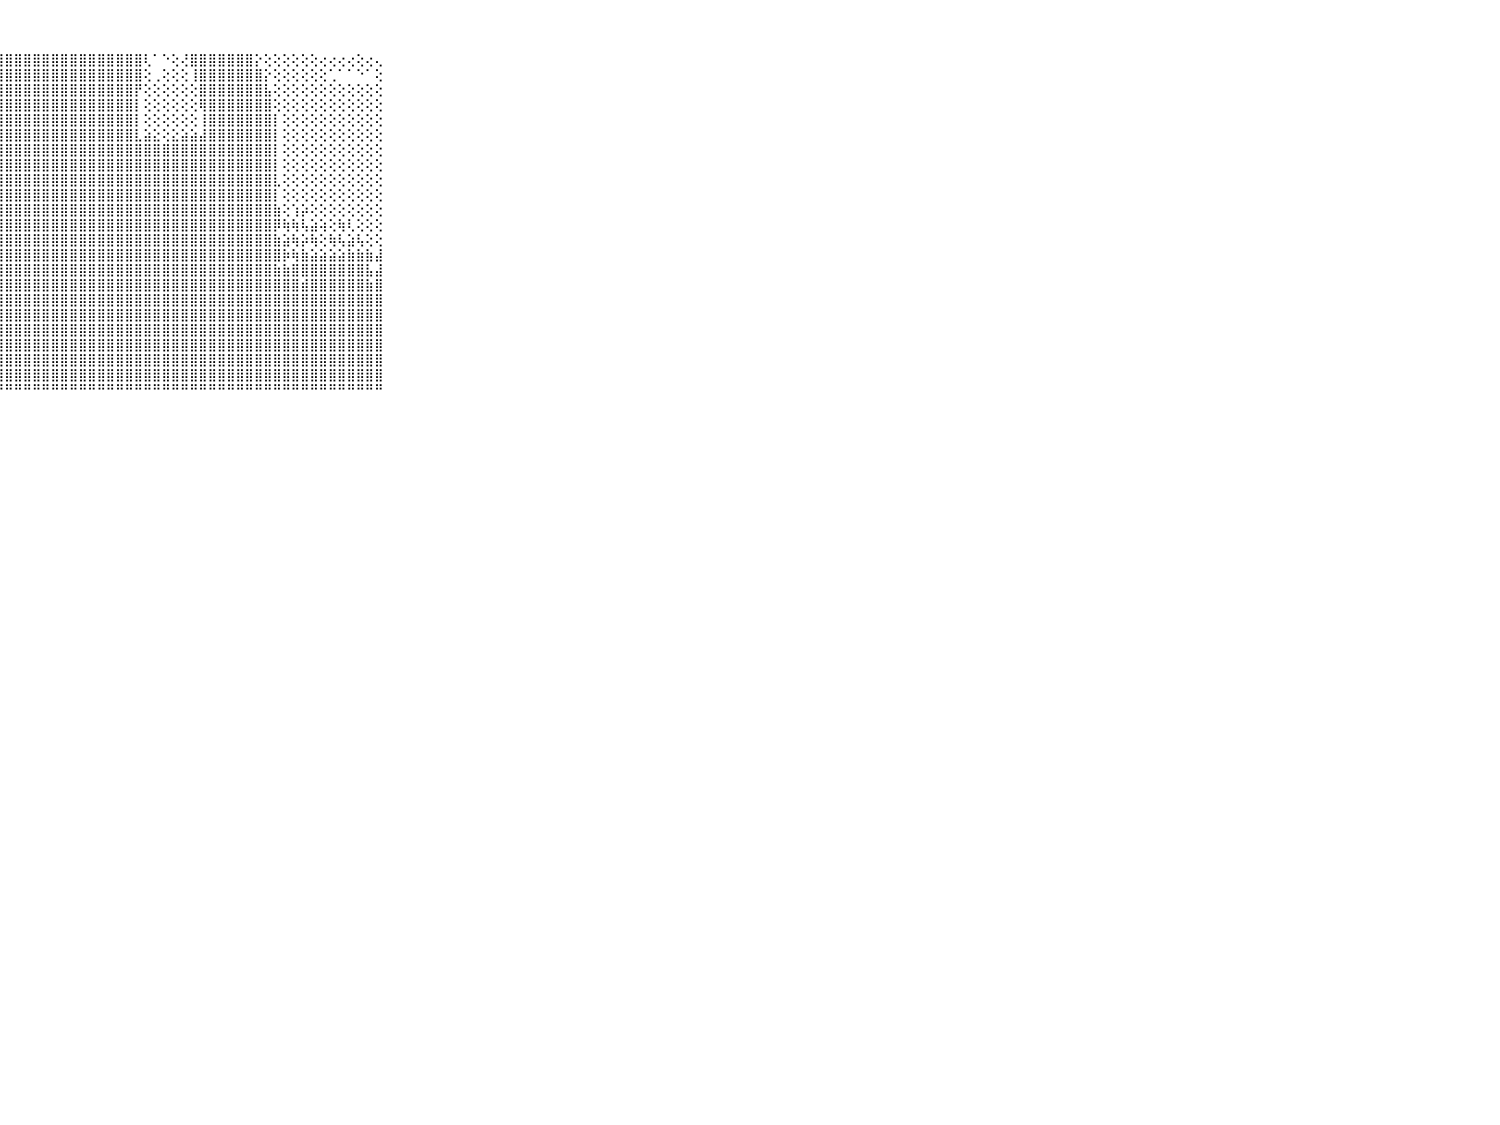

⠀⠀⠀⠀⠀⠀⠀⠀⠀⠀⠀⣿⣿⣿⣿⣿⣿⣿⣿⣿⣿⣿⣿⣿⣿⣿⣿⣿⣿⣿⣿⣿⣿⣿⣿⣿⣿⣿⣿⣿⣿⣿⣿⢇⠁⠑⢕⢜⣿⣿⣿⣿⣿⣿⣿⡕⢕⢕⢕⢕⢕⢕⢔⢔⢔⢔⢕⢔⢄⠀⠀⠀⠀⠀⠀⠀⠀⠀⠀⠀⠀
⠀⠀⠀⠀⠀⠀⠀⠀⠀⠀⠀⣽⣿⣿⣿⣿⣿⣿⣿⣿⣿⣿⣿⣿⣿⣿⣿⣿⣿⣿⣿⣿⣿⣿⣿⣿⣿⣿⣿⣿⣿⣿⣿⢕⢀⢕⢕⢕⢸⣿⣿⣿⣿⣿⣿⣿⡕⢕⢕⢕⢕⢕⢕⢁⠁⠁⠑⠁⢕⠀⠀⠀⠀⠀⠀⠀⠀⠀⠀⠀⠀
⠀⠀⠀⠀⠀⠀⠀⠀⠀⠀⠀⣿⣿⣿⣿⣿⣿⣿⣿⣿⣿⣿⣿⣿⣿⣿⣿⣿⣿⣿⣿⣿⣿⣿⣿⣿⣿⣿⣿⣿⣿⣿⡟⢕⢕⢕⢕⢕⢕⣿⣿⣿⣿⣿⣿⣿⣧⢕⢕⢕⢕⢕⢕⢕⢕⢕⢕⢕⢕⠀⠀⠀⠀⠀⠀⠀⠀⠀⠀⠀⠀
⠀⠀⠀⠀⠀⠀⠀⠀⠀⠀⠀⣿⣿⣿⣿⣿⣿⣿⣿⣿⣿⣿⣿⣿⣿⣿⣿⣿⣿⣿⣿⣿⣿⣿⣿⣿⣿⣿⣿⣿⣿⣿⡇⢕⢕⢕⢕⢕⢕⢿⣿⣿⣿⣿⣿⣿⣿⢕⢕⢕⢕⢕⢕⢕⢕⢕⢕⢕⢕⠀⠀⠀⠀⠀⠀⠀⠀⠀⠀⠀⠀
⠀⠀⠀⠀⠀⠀⠀⠀⠀⠀⠀⣿⣿⣿⣿⣿⣿⣿⣿⣿⣿⣿⣿⣿⣿⣿⣿⣿⣿⣿⣿⣿⣿⣿⣿⣿⣿⣿⣿⣿⣿⣿⡇⢕⢕⢕⢕⢕⢕⢸⣿⣿⣿⣿⣿⣿⣿⡇⢕⢕⢕⢕⢕⢕⢕⢕⢕⢕⢕⠀⠀⠀⠀⠀⠀⠀⠀⠀⠀⠀⠀
⠀⠀⠀⠀⠀⠀⠀⠀⠀⠀⠀⣿⣿⣿⣿⣿⣿⣿⣿⣿⣿⣿⣿⣿⣿⣿⣿⣿⣿⣿⣿⣿⣿⣿⣿⣿⣿⣿⣿⣿⣿⣿⣇⣵⣕⢕⣕⣵⣵⣼⣿⣿⣿⣿⣿⣿⣿⡇⢕⢕⢕⢕⢕⢕⢕⢕⢕⢕⢕⠀⠀⠀⠀⠀⠀⠀⠀⠀⠀⠀⠀
⠀⠀⠀⠀⠀⠀⠀⠀⠀⠀⠀⢿⠏⠘⢁⢅⠅⢜⢝⣟⢿⢿⣿⣿⣿⣿⣿⣿⣿⣿⣿⣿⣿⣿⣿⣿⣿⣿⣿⣿⣿⣿⣿⣿⣿⣿⣿⣿⣿⣿⣿⣿⣿⣿⣿⣿⣿⡇⢕⢕⢕⢕⢕⢕⢕⢕⢕⢕⢕⠀⠀⠀⠀⠀⠀⠀⠀⠀⠀⠀⠀
⠀⠀⠀⠀⠀⠀⠀⠀⠀⠀⠀⠀⠀⠕⢇⣕⢵⢞⢗⢝⢟⢿⣿⣿⣿⣿⣿⣿⣿⣿⣿⣿⣿⣿⣿⣿⣿⣿⣿⣿⣿⣿⣿⣿⣿⣿⣿⣿⣿⣿⣿⣿⣿⣿⣿⣿⣿⡇⢕⢕⢕⢕⢕⢕⢕⢕⢕⢕⢕⠀⠀⠀⠀⠀⠀⠀⠀⠀⠀⠀⠀
⠀⠀⠀⠀⠀⠀⠀⠀⠀⠀⠀⢄⡑⠜⠎⢉⠁⢀⢄⢕⣵⣜⣿⣿⣿⣿⣿⣿⣿⣿⣿⣿⣿⣿⣿⣿⣿⣿⣿⣿⣿⣿⣿⣿⣿⣿⣿⣿⣿⣿⣿⣿⣿⣿⣿⣿⣿⣇⢕⢕⢕⢕⢕⢕⢕⢕⢕⢕⢕⠀⠀⠀⠀⠀⠀⠀⠀⠀⠀⠀⠀
⠀⠀⠀⠀⠀⠀⠀⠀⠀⠀⠀⢜⢎⢕⣕⣕⣔⢔⡕⣾⣿⣿⣿⣿⣿⣿⣿⣿⣿⣿⣿⣿⣿⣿⣿⣿⣿⣿⣿⣿⣿⣿⣿⣿⣿⣿⣿⣿⣿⣿⣿⣿⣿⣿⣿⣿⣿⡇⢕⢕⢕⢕⢕⢕⢕⢕⢕⢕⢕⠀⠀⠀⠀⠀⠀⠀⠀⠀⠀⠀⠀
⠀⠀⠀⠀⠀⠀⠀⠀⠀⠀⠀⣵⣷⣿⣿⣿⣿⣿⣿⣿⣿⣿⣿⣿⣿⣿⣿⣿⣿⣿⣿⣿⣿⣿⣿⣿⣿⣿⣿⣿⣿⣿⣿⣿⣿⣿⣿⣿⣿⣿⣿⣿⣿⣿⣿⣿⣿⣷⢕⢱⡵⢕⢕⢕⢕⢕⢕⢕⢕⠀⠀⠀⠀⠀⠀⠀⠀⠀⠀⠀⠀
⠀⠀⠀⠀⠀⠀⠀⠀⠀⠀⠀⣿⣿⣿⣿⣿⣿⣿⣿⣿⣿⣿⣿⣿⣿⣿⣿⣿⣿⣿⣿⣿⣿⣿⣿⣿⣿⣿⣿⣿⣿⣿⣿⣿⣿⣿⣿⣿⣿⣿⣿⣿⣿⣿⣿⣿⣿⡿⢷⢷⢧⣵⢵⢕⢷⢇⢕⢕⢕⠀⠀⠀⠀⠀⠀⠀⠀⠀⠀⠀⠀
⠀⠀⠀⠀⠀⠀⠀⠀⠀⠀⠀⣿⣿⣿⣿⣿⣿⣿⣿⣿⣿⣿⣿⣿⣿⣿⣿⣿⣿⣿⣿⣿⣿⣿⣿⣿⣿⣿⣿⣿⣿⣿⣿⣿⣿⣿⣿⣿⣿⣿⣿⣿⣿⣿⣿⣿⣿⣷⣵⢷⡵⢷⢕⢷⢧⣵⢧⢕⢕⠀⠀⠀⠀⠀⠀⠀⠀⠀⠀⠀⠀
⠀⠀⠀⠀⠀⠀⠀⠀⠀⠀⠀⣿⣿⣿⣿⣿⣿⣿⣿⣿⣿⣿⣿⣿⣿⣿⣿⣿⣿⣿⣿⣿⣿⣿⣿⣿⣿⣿⣿⣿⣿⣿⣿⣿⣿⣿⣿⣿⣿⣿⣿⣿⣿⣿⣿⣿⣿⣿⡷⢷⣷⣵⣵⣵⣵⣷⣷⣷⣼⠀⠀⠀⠀⠀⠀⠀⠀⠀⠀⠀⠀
⠀⠀⠀⠀⠀⠀⠀⠀⠀⠀⠀⣿⣿⣿⣿⣽⣿⣿⣿⣿⣿⣿⣿⣿⣿⣿⣿⣿⣿⣿⣿⣿⣿⣿⣿⣿⣿⣿⣿⣿⣿⣿⣿⣿⣿⣿⣿⣿⣿⣿⣿⣿⣿⣿⣿⣿⣿⣷⣷⣿⣿⣿⣿⣿⣿⣿⣿⣧⣼⠀⠀⠀⠀⠀⠀⠀⠀⠀⠀⠀⠀
⠀⠀⠀⠀⠀⠀⠀⠀⠀⠀⠀⣿⣿⣿⣿⣿⣿⣿⣿⣿⣿⣿⣿⣿⣿⣿⣿⣿⣿⣿⣿⣿⣿⣿⣿⣿⣿⣿⣿⣿⣿⣿⣿⣿⣿⣿⣿⣿⣿⣿⣿⣿⣿⣿⣿⣿⣿⣿⣿⣿⣾⣿⣿⣿⣿⣿⣿⣷⣿⠀⠀⠀⠀⠀⠀⠀⠀⠀⠀⠀⠀
⠀⠀⠀⠀⠀⠀⠀⠀⠀⠀⠀⣿⣿⣿⣿⣿⣿⣿⣿⣿⣿⣻⣿⣿⣿⣿⣿⣿⣿⣿⣿⣿⣿⣿⣿⣿⣿⣿⣿⣿⣿⣿⣿⣿⣿⣿⣿⣿⣿⣿⣿⣿⣿⣿⣿⣿⣿⣿⣿⣿⣿⣿⣿⣿⣿⣿⣿⣿⣿⠀⠀⠀⠀⠀⠀⠀⠀⠀⠀⠀⠀
⠀⠀⠀⠀⠀⠀⠀⠀⠀⠀⠀⣿⣿⣿⣿⣿⣿⣿⣿⣿⣿⣿⣿⣿⣿⣿⣿⣿⣿⣿⣿⣿⣿⣿⣿⣿⣿⣿⣿⣿⣿⣿⣿⣿⣿⣿⣿⣿⣿⣿⣿⣿⣿⣿⣿⣿⣿⣿⣿⣿⣿⣿⣿⣿⣿⣿⣿⣿⣿⠀⠀⠀⠀⠀⠀⠀⠀⠀⠀⠀⠀
⠀⠀⠀⠀⠀⠀⠀⠀⠀⠀⠀⣿⣿⣿⣿⣿⣿⣯⣵⣿⣷⣾⣿⣿⣿⣿⣿⣿⣿⣿⣿⣿⣿⣿⣿⣿⣿⣿⣿⣿⣿⣿⣿⣿⣿⣿⣿⣿⣿⣿⣿⣿⣿⣿⣿⣿⣿⣿⣿⣿⣿⣿⣿⣿⣿⣿⣿⣿⣿⠀⠀⠀⠀⠀⠀⠀⠀⠀⠀⠀⠀
⠀⠀⠀⠀⠀⠀⠀⠀⠀⠀⠀⣿⣿⣿⣿⣿⣿⣿⣿⣿⣿⣿⣿⣿⢻⣿⣿⣿⣿⣿⣿⣿⣿⣿⣿⣿⣿⣿⣿⣿⣿⣿⣿⣿⣿⣿⣿⣿⣿⣿⣿⣿⣿⣿⣿⣿⣿⣿⣿⣿⣿⣿⣿⣿⣿⣿⣿⣿⣿⠀⠀⠀⠀⠀⠀⠀⠀⠀⠀⠀⠀
⠀⠀⠀⠀⠀⠀⠀⠀⠀⠀⠀⣿⣿⣿⣿⣿⣿⣿⣿⣿⣿⣿⣿⠇⠀⣿⣿⣿⣿⣿⣿⣿⣿⣿⣿⣿⣿⣿⣿⣿⣿⣿⣿⣿⣿⣿⣿⣿⣿⣿⣿⣿⣿⣿⣿⣿⣿⣿⣿⣿⣿⣿⣿⣿⣿⣿⣿⣿⣿⠀⠀⠀⠀⠀⠀⠀⠀⠀⠀⠀⠀
⠀⠀⠀⠀⠀⠀⠀⠀⠀⠀⠀⢸⣿⣿⣿⣿⣿⣝⢟⢟⣿⡟⠙⠀⠀⣿⣿⣿⣿⣿⣿⣿⣿⣿⣿⣿⣿⣿⣿⣿⣿⣿⣿⣿⣿⣿⣿⣿⣿⣿⣿⣿⣿⣿⣿⣿⣿⣿⣿⣿⣿⣿⣿⣿⣿⣿⣿⣿⣿⠀⠀⠀⠀⠀⠀⠀⠀⠀⠀⠀⠀
⠀⠀⠀⠀⠀⠀⠀⠀⠀⠀⠀⠀⠈⠙⠛⠛⠛⠛⠓⠘⠑⠀⠀⠀⠀⠛⠛⠛⠛⠛⠛⠛⠛⠛⠛⠛⠛⠛⠛⠛⠛⠛⠛⠛⠛⠛⠛⠛⠛⠛⠛⠛⠛⠛⠛⠛⠛⠛⠛⠛⠛⠛⠛⠛⠛⠛⠛⠛⠛⠀⠀⠀⠀⠀⠀⠀⠀⠀⠀⠀⠀